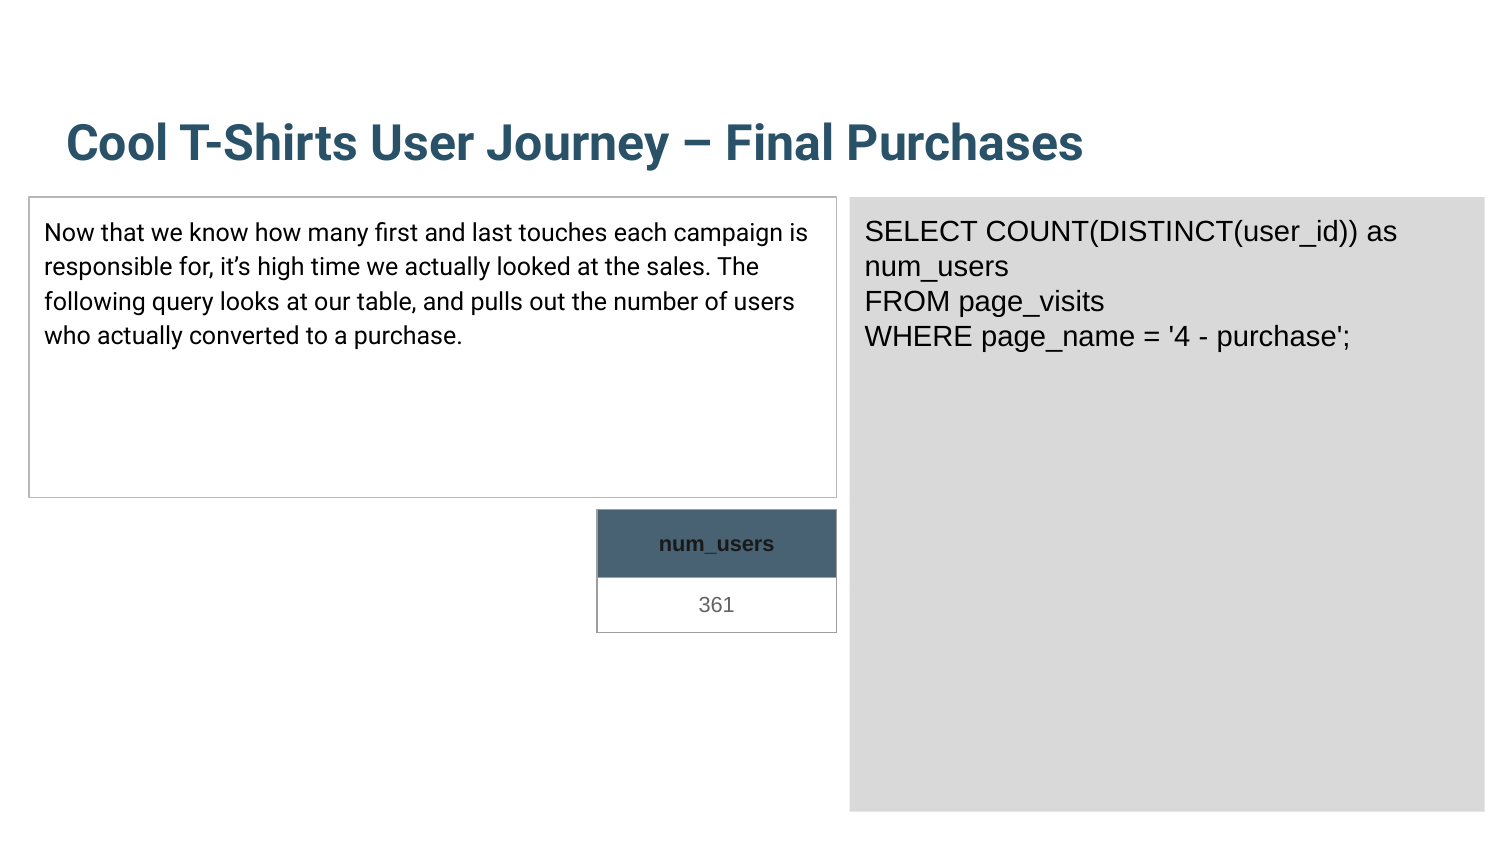

Cool T-Shirts User Journey – Final Purchases
Now that we know how many first and last touches each campaign is responsible for, it’s high time we actually looked at the sales. The following query looks at our table, and pulls out the number of users who actually converted to a purchase.
SELECT COUNT(DISTINCT(user_id)) as num_users
FROM page_visits
WHERE page_name = '4 - purchase';
| num\_users |
| --- |
| 361 |